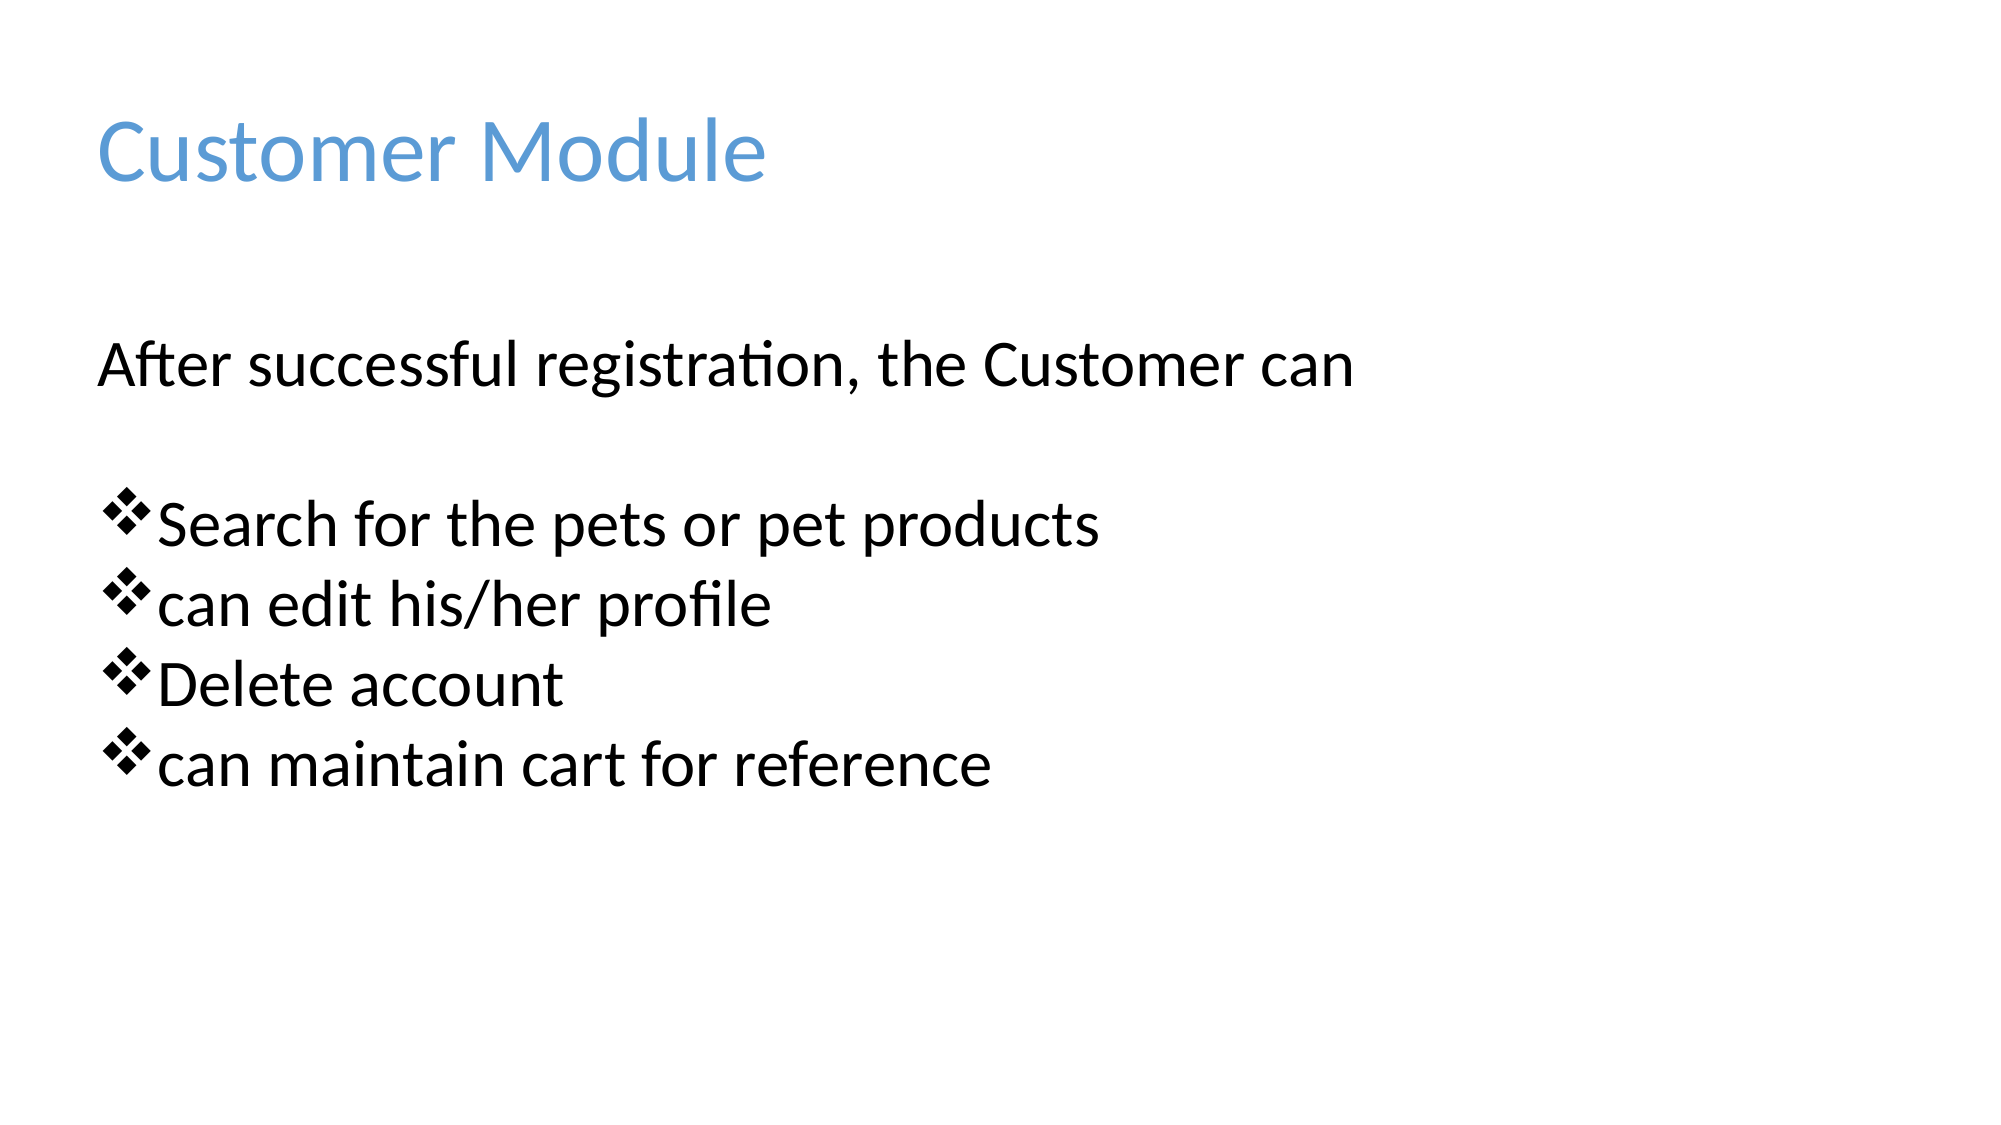

Customer Module
After successful registration, the Customer can

Search for the pets or pet products
can edit his/her profile
Delete account
can maintain cart for reference